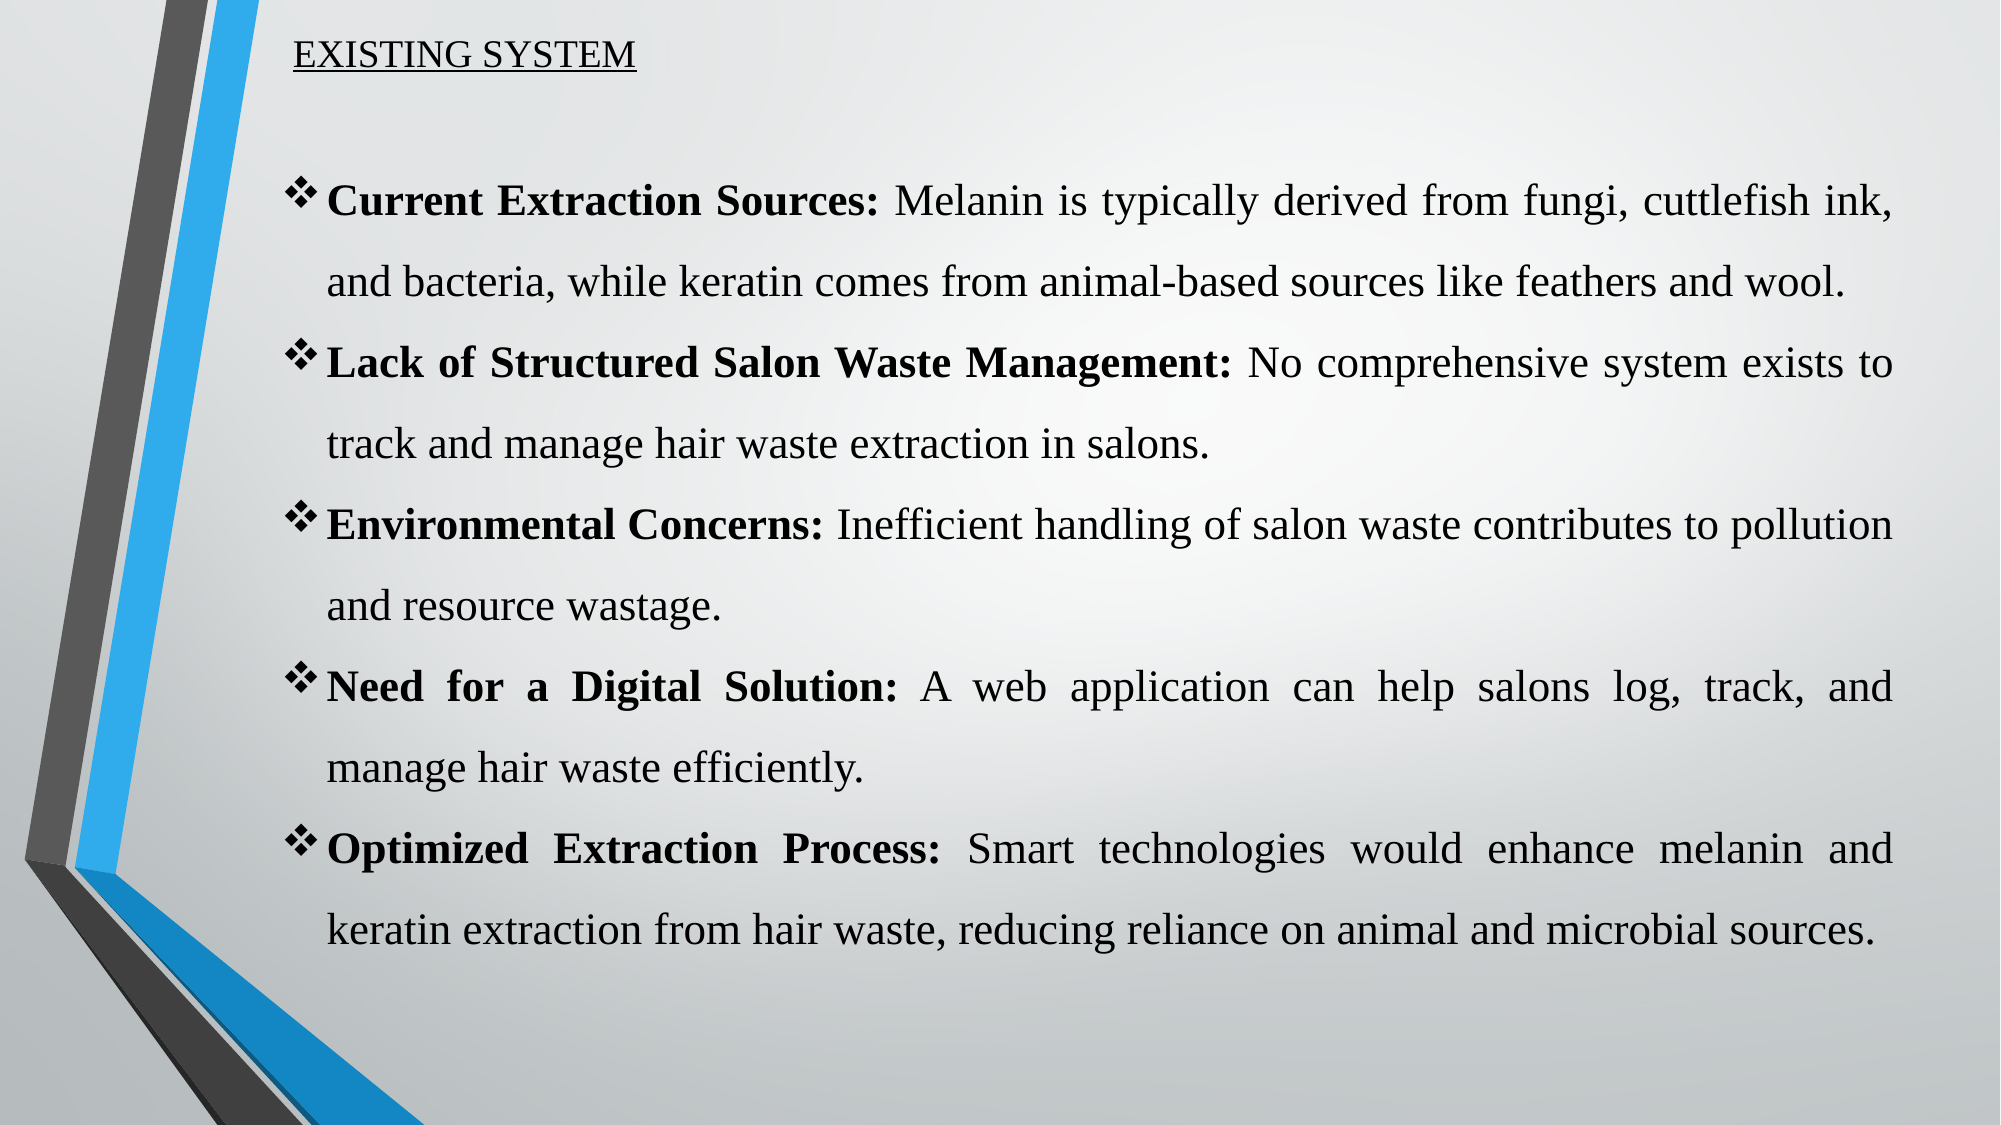

# EXISTING SYSTEM
Current Extraction Sources: Melanin is typically derived from fungi, cuttlefish ink, and bacteria, while keratin comes from animal-based sources like feathers and wool.
Lack of Structured Salon Waste Management: No comprehensive system exists to track and manage hair waste extraction in salons.
Environmental Concerns: Inefficient handling of salon waste contributes to pollution and resource wastage.
Need for a Digital Solution: A web application can help salons log, track, and manage hair waste efficiently.
Optimized Extraction Process: Smart technologies would enhance melanin and keratin extraction from hair waste, reducing reliance on animal and microbial sources.